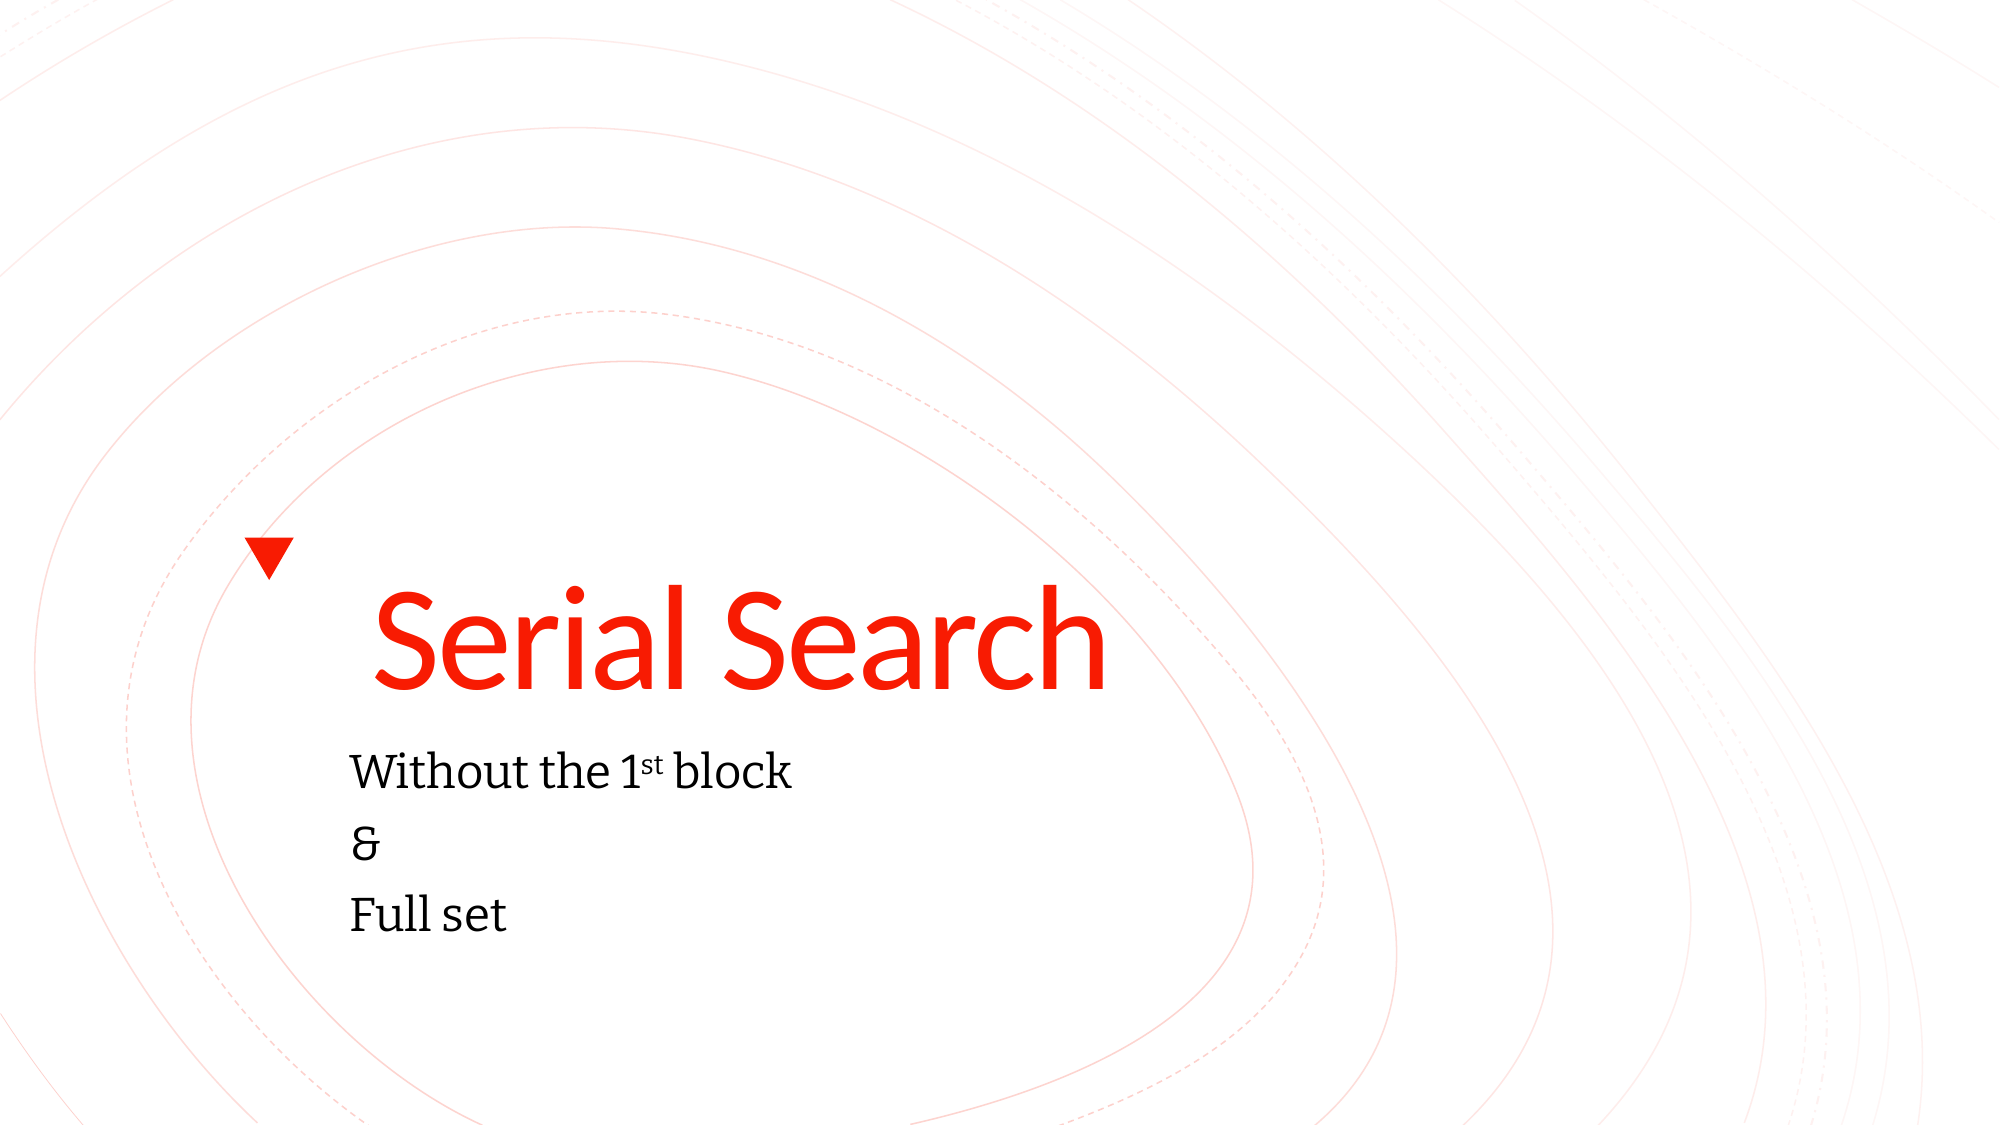

# Serial Search

Without the 1st block
&
Full set